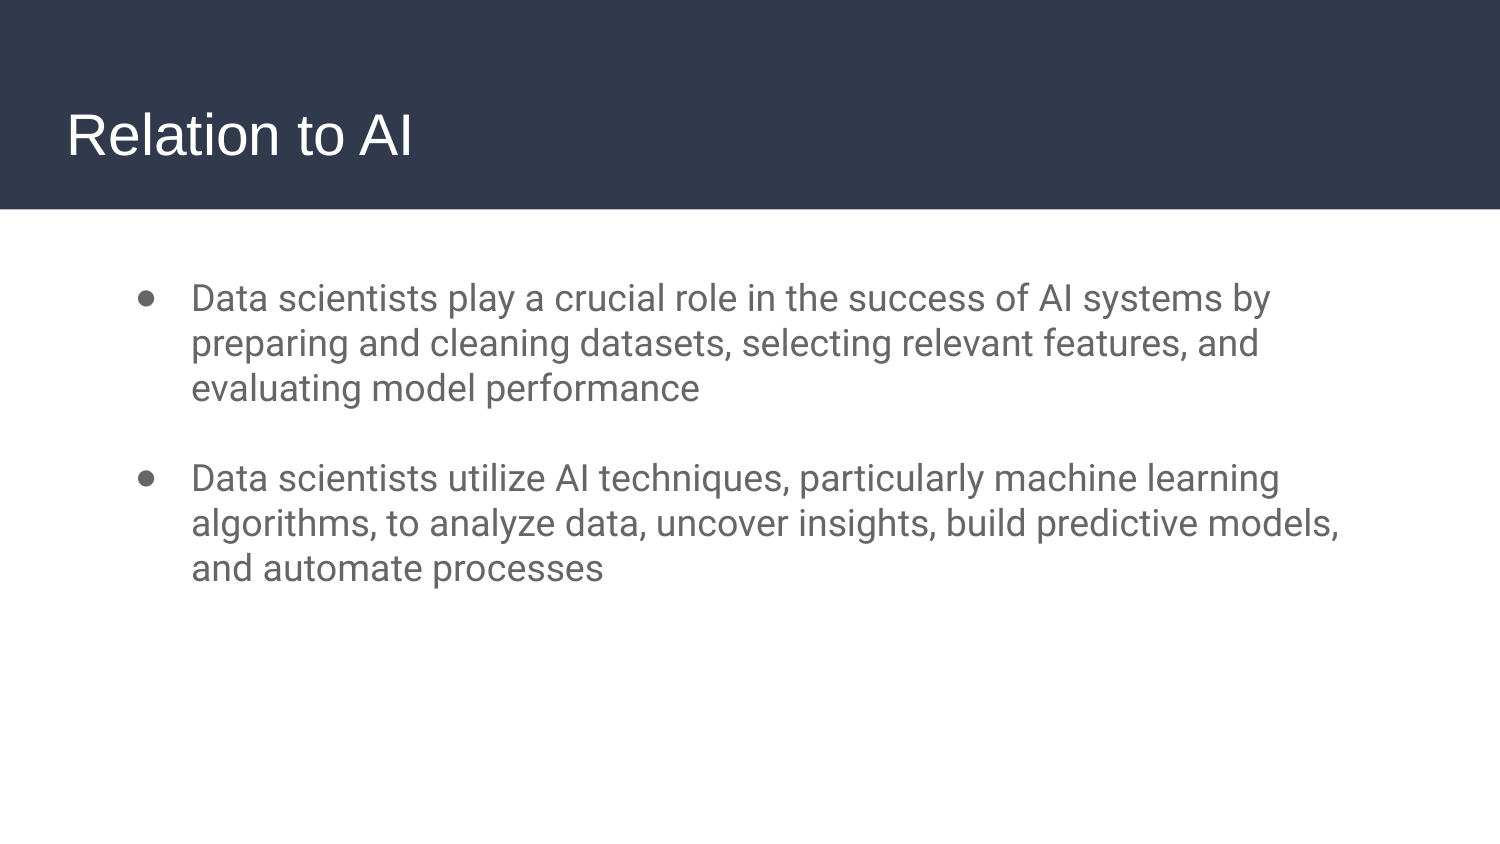

# Relation to AI
Data scientists play a crucial role in the success of AI systems by preparing and cleaning datasets, selecting relevant features, and evaluating model performance

Data scientists utilize AI techniques, particularly machine learning algorithms, to analyze data, uncover insights, build predictive models, and automate processes